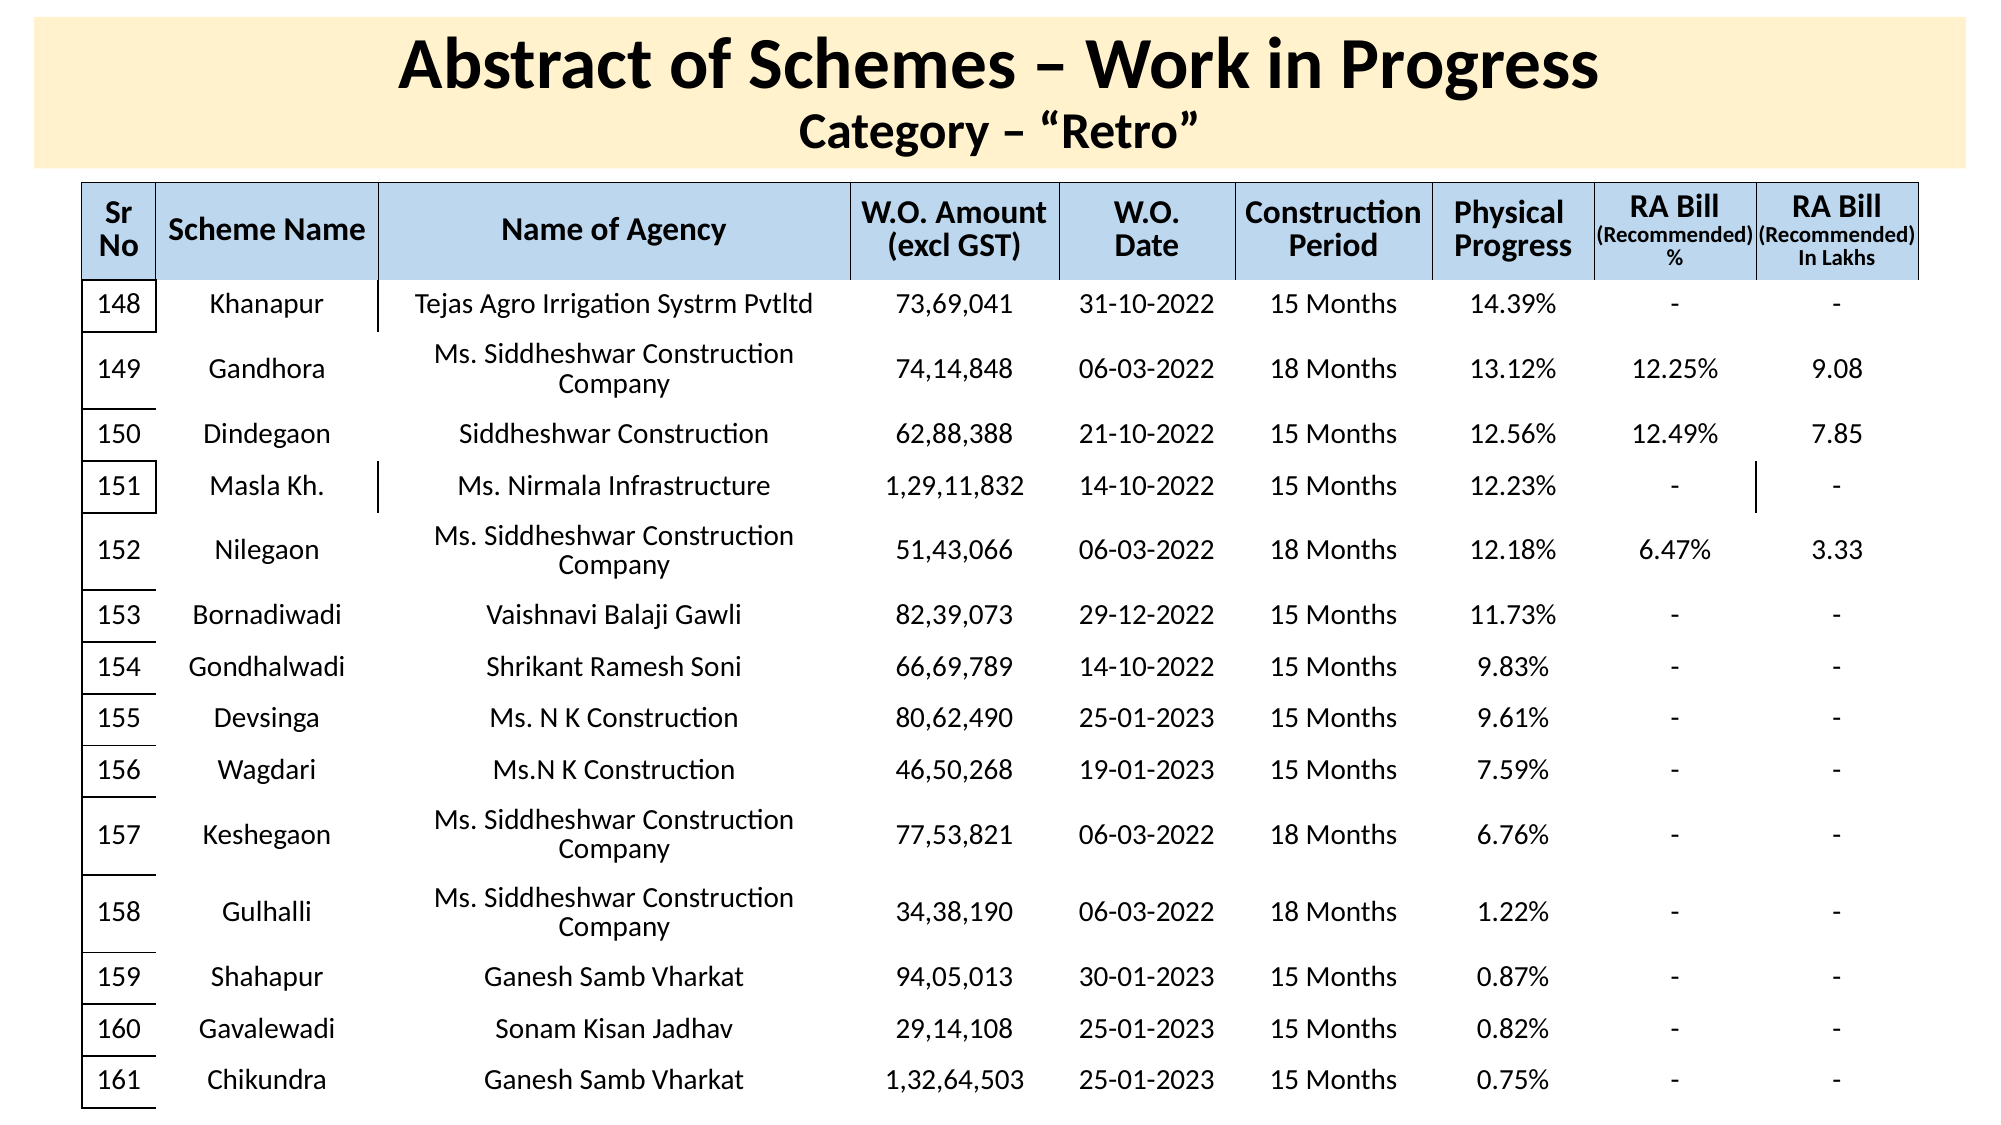

# Abstract of Schemes – Work in Progress Category – “Retro”
| Sr No | Scheme Name | Name of Agency | W.O. Amount (excl GST) | W.O. Date | Construction Period | Physical Progress | RA Bill (Recommended) % | RA Bill (Recommended) In Lakhs |
| --- | --- | --- | --- | --- | --- | --- | --- | --- |
| 148 | Khanapur | Tejas Agro Irrigation Systrm Pvtltd | 73,69,041 | 31-10-2022 | 15 Months | 14.39% | - | - |
| --- | --- | --- | --- | --- | --- | --- | --- | --- |
| 149 | Gandhora | Ms. Siddheshwar Construction Company | 74,14,848 | 06-03-2022 | 18 Months | 13.12% | 12.25% | 9.08 |
| 150 | Dindegaon | Siddheshwar Construction | 62,88,388 | 21-10-2022 | 15 Months | 12.56% | 12.49% | 7.85 |
| 151 | Masla Kh. | Ms. Nirmala Infrastructure | 1,29,11,832 | 14-10-2022 | 15 Months | 12.23% | - | - |
| 152 | Nilegaon | Ms. Siddheshwar Construction Company | 51,43,066 | 06-03-2022 | 18 Months | 12.18% | 6.47% | 3.33 |
| 153 | Bornadiwadi | Vaishnavi Balaji Gawli | 82,39,073 | 29-12-2022 | 15 Months | 11.73% | - | - |
| 154 | Gondhalwadi | Shrikant Ramesh Soni | 66,69,789 | 14-10-2022 | 15 Months | 9.83% | - | - |
| 155 | Devsinga | Ms. N K Construction | 80,62,490 | 25-01-2023 | 15 Months | 9.61% | - | - |
| 156 | Wagdari | Ms.N K Construction | 46,50,268 | 19-01-2023 | 15 Months | 7.59% | - | - |
| 157 | Keshegaon | Ms. Siddheshwar Construction Company | 77,53,821 | 06-03-2022 | 18 Months | 6.76% | - | - |
| 158 | Gulhalli | Ms. Siddheshwar Construction Company | 34,38,190 | 06-03-2022 | 18 Months | 1.22% | - | - |
| 159 | Shahapur | Ganesh Samb Vharkat | 94,05,013 | 30-01-2023 | 15 Months | 0.87% | - | - |
| 160 | Gavalewadi | Sonam Kisan Jadhav | 29,14,108 | 25-01-2023 | 15 Months | 0.82% | - | - |
| 161 | Chikundra | Ganesh Samb Vharkat | 1,32,64,503 | 25-01-2023 | 15 Months | 0.75% | - | - |